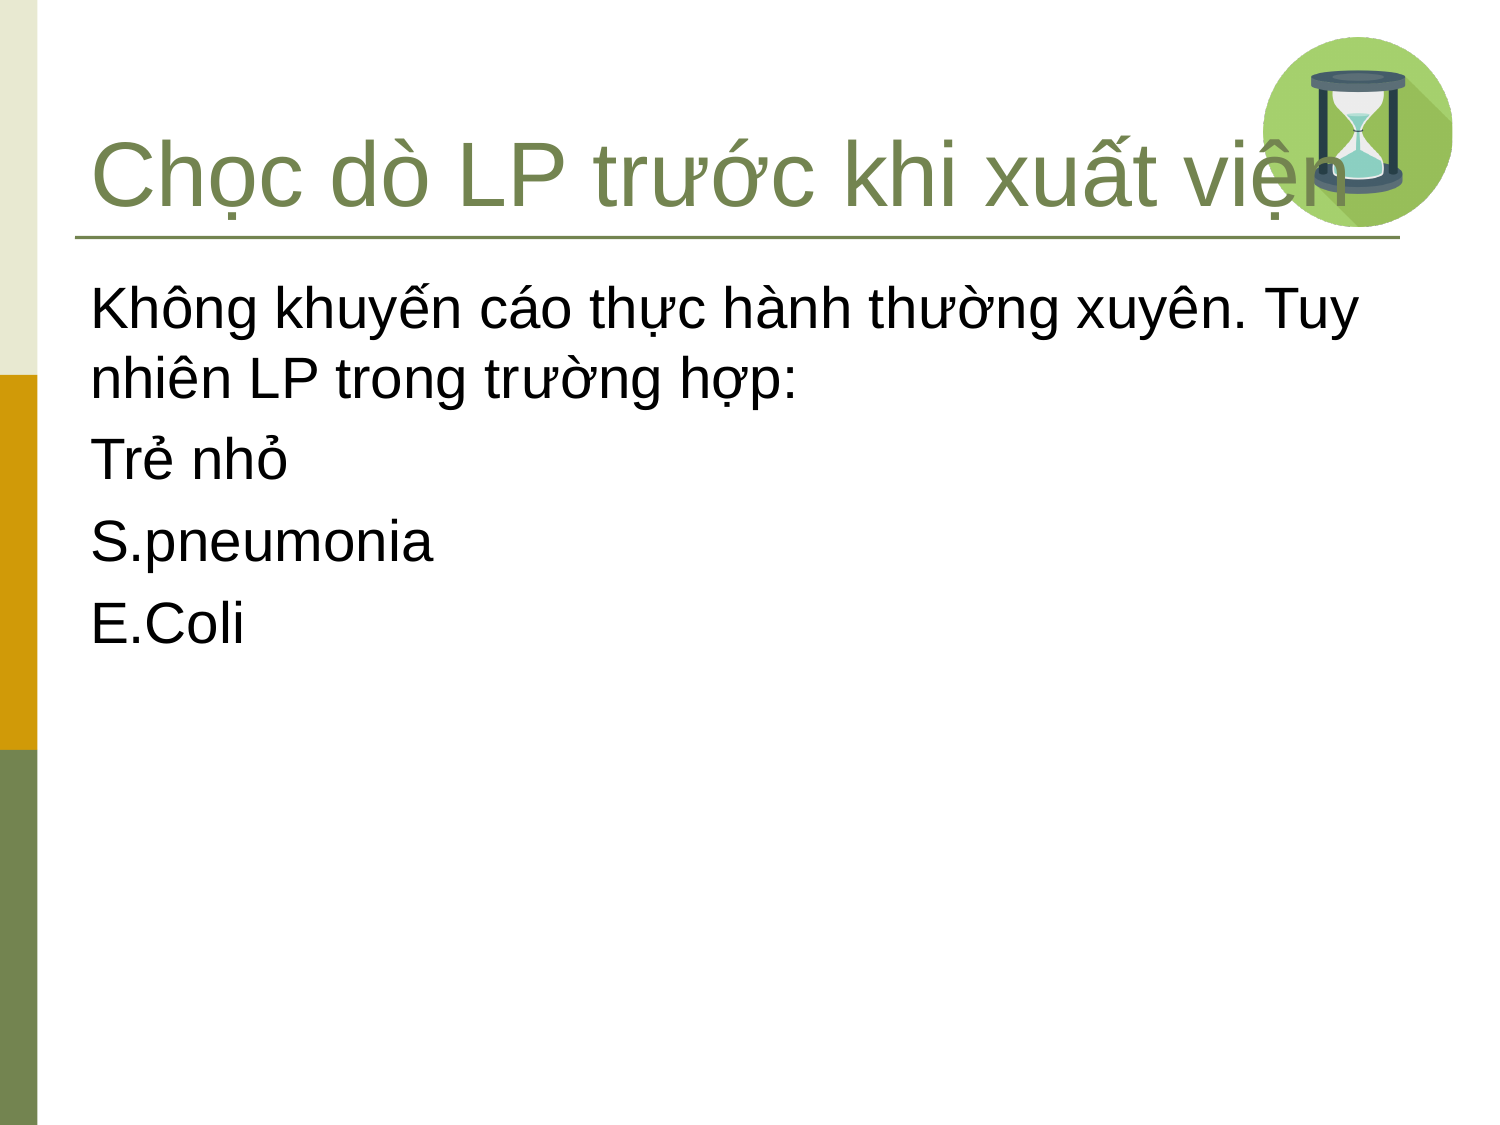

# Chọc dò LP trước khi xuất viện
Không khuyến cáo thực hành thường xuyên. Tuy nhiên LP trong trường hợp:
Trẻ nhỏ
S.pneumonia
E.Coli